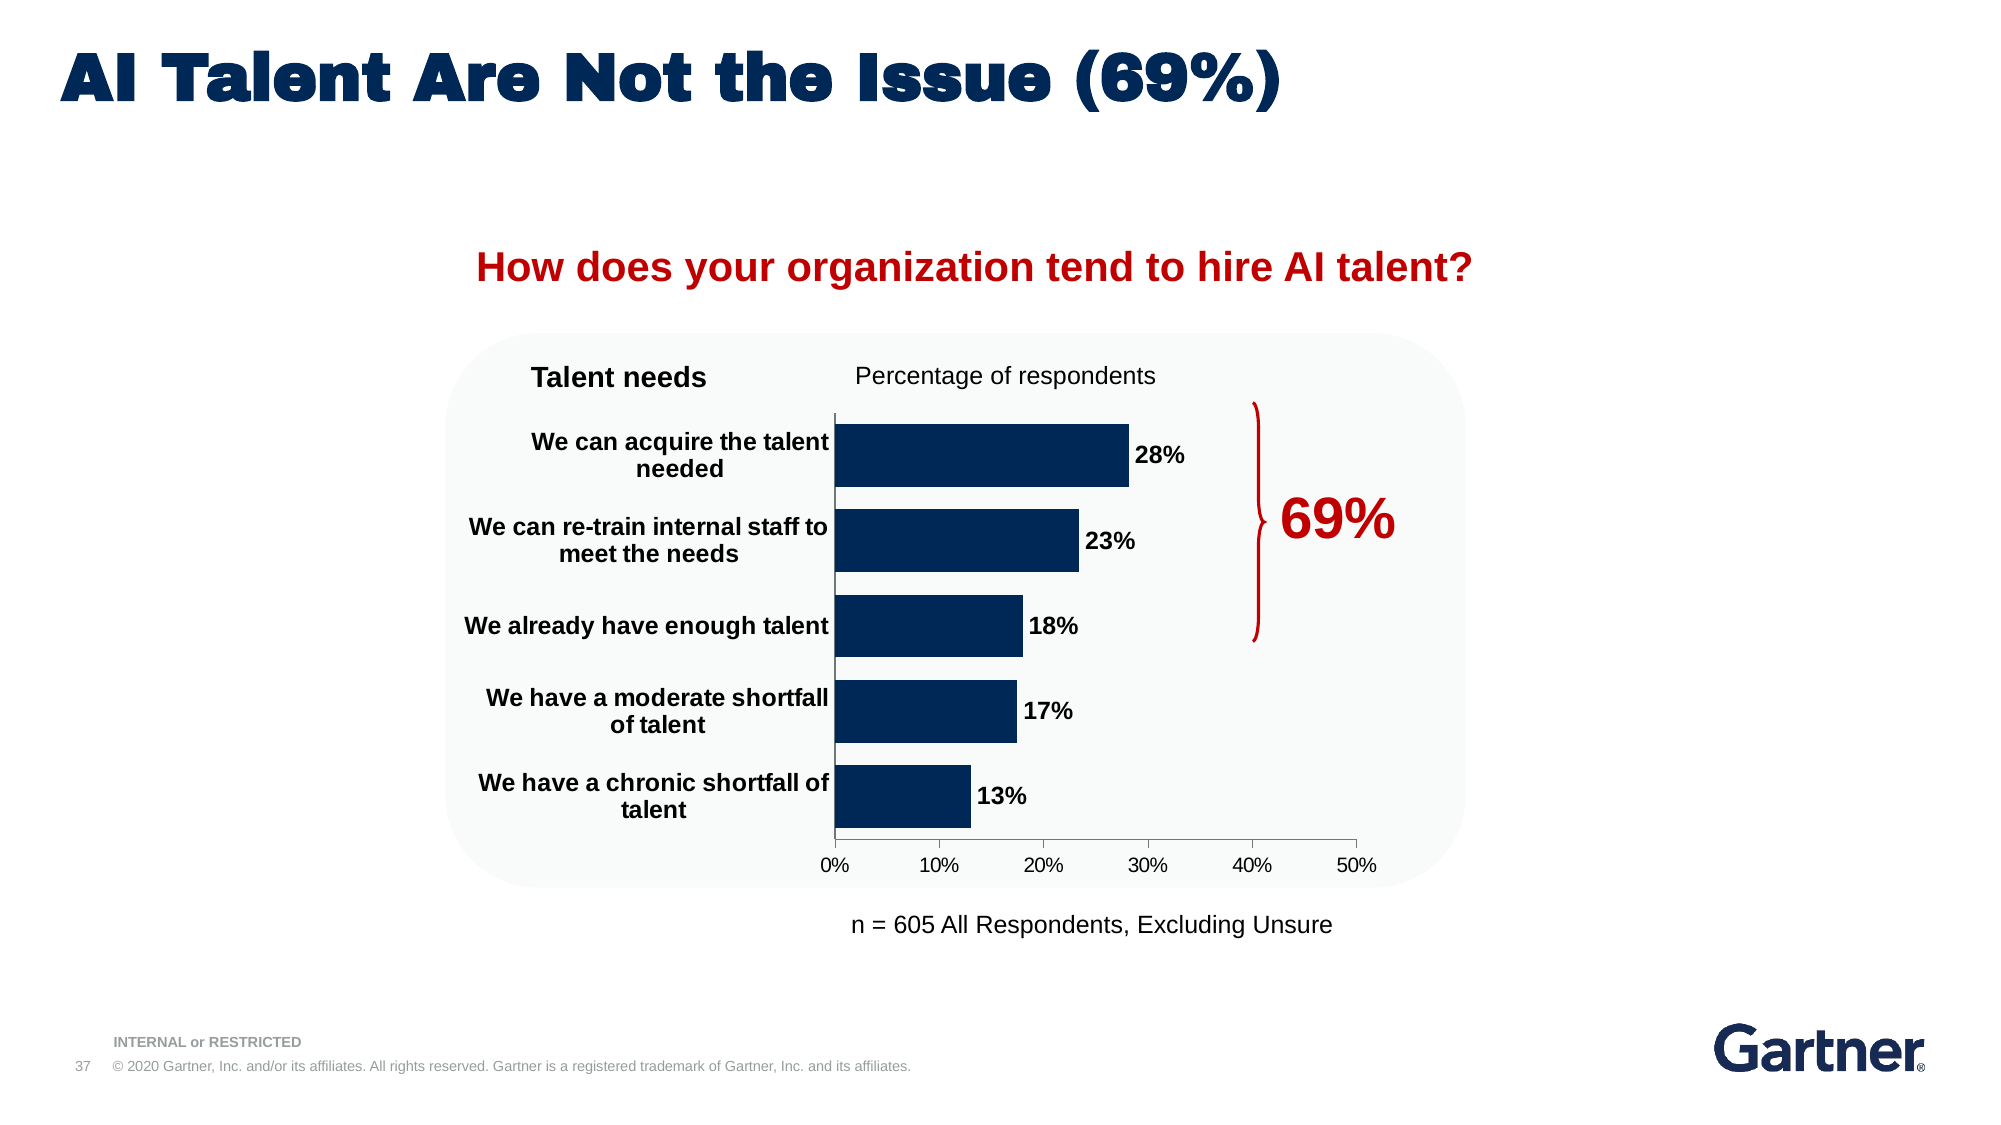

AI Talent Are Not the Issue (69%)
How does your organization tend to hire AI talent?

### Chart

| Category | total  |
|---|---|
| We have a chronic shortfall of talent | 0.1301482701812191 |
| We have a moderate shortfall of talent | 0.17462932454695224 |
| We already have enough talent | 0.17957166392092258 |
| We can re-train internal staff to meet the needs | 0.23393739703459637 |
| We can acquire the talent needed | 0.28171334431630973 |
Talent needs
Percentage of respondents

69%
n = 605 All Respondents, Excluding Unsure